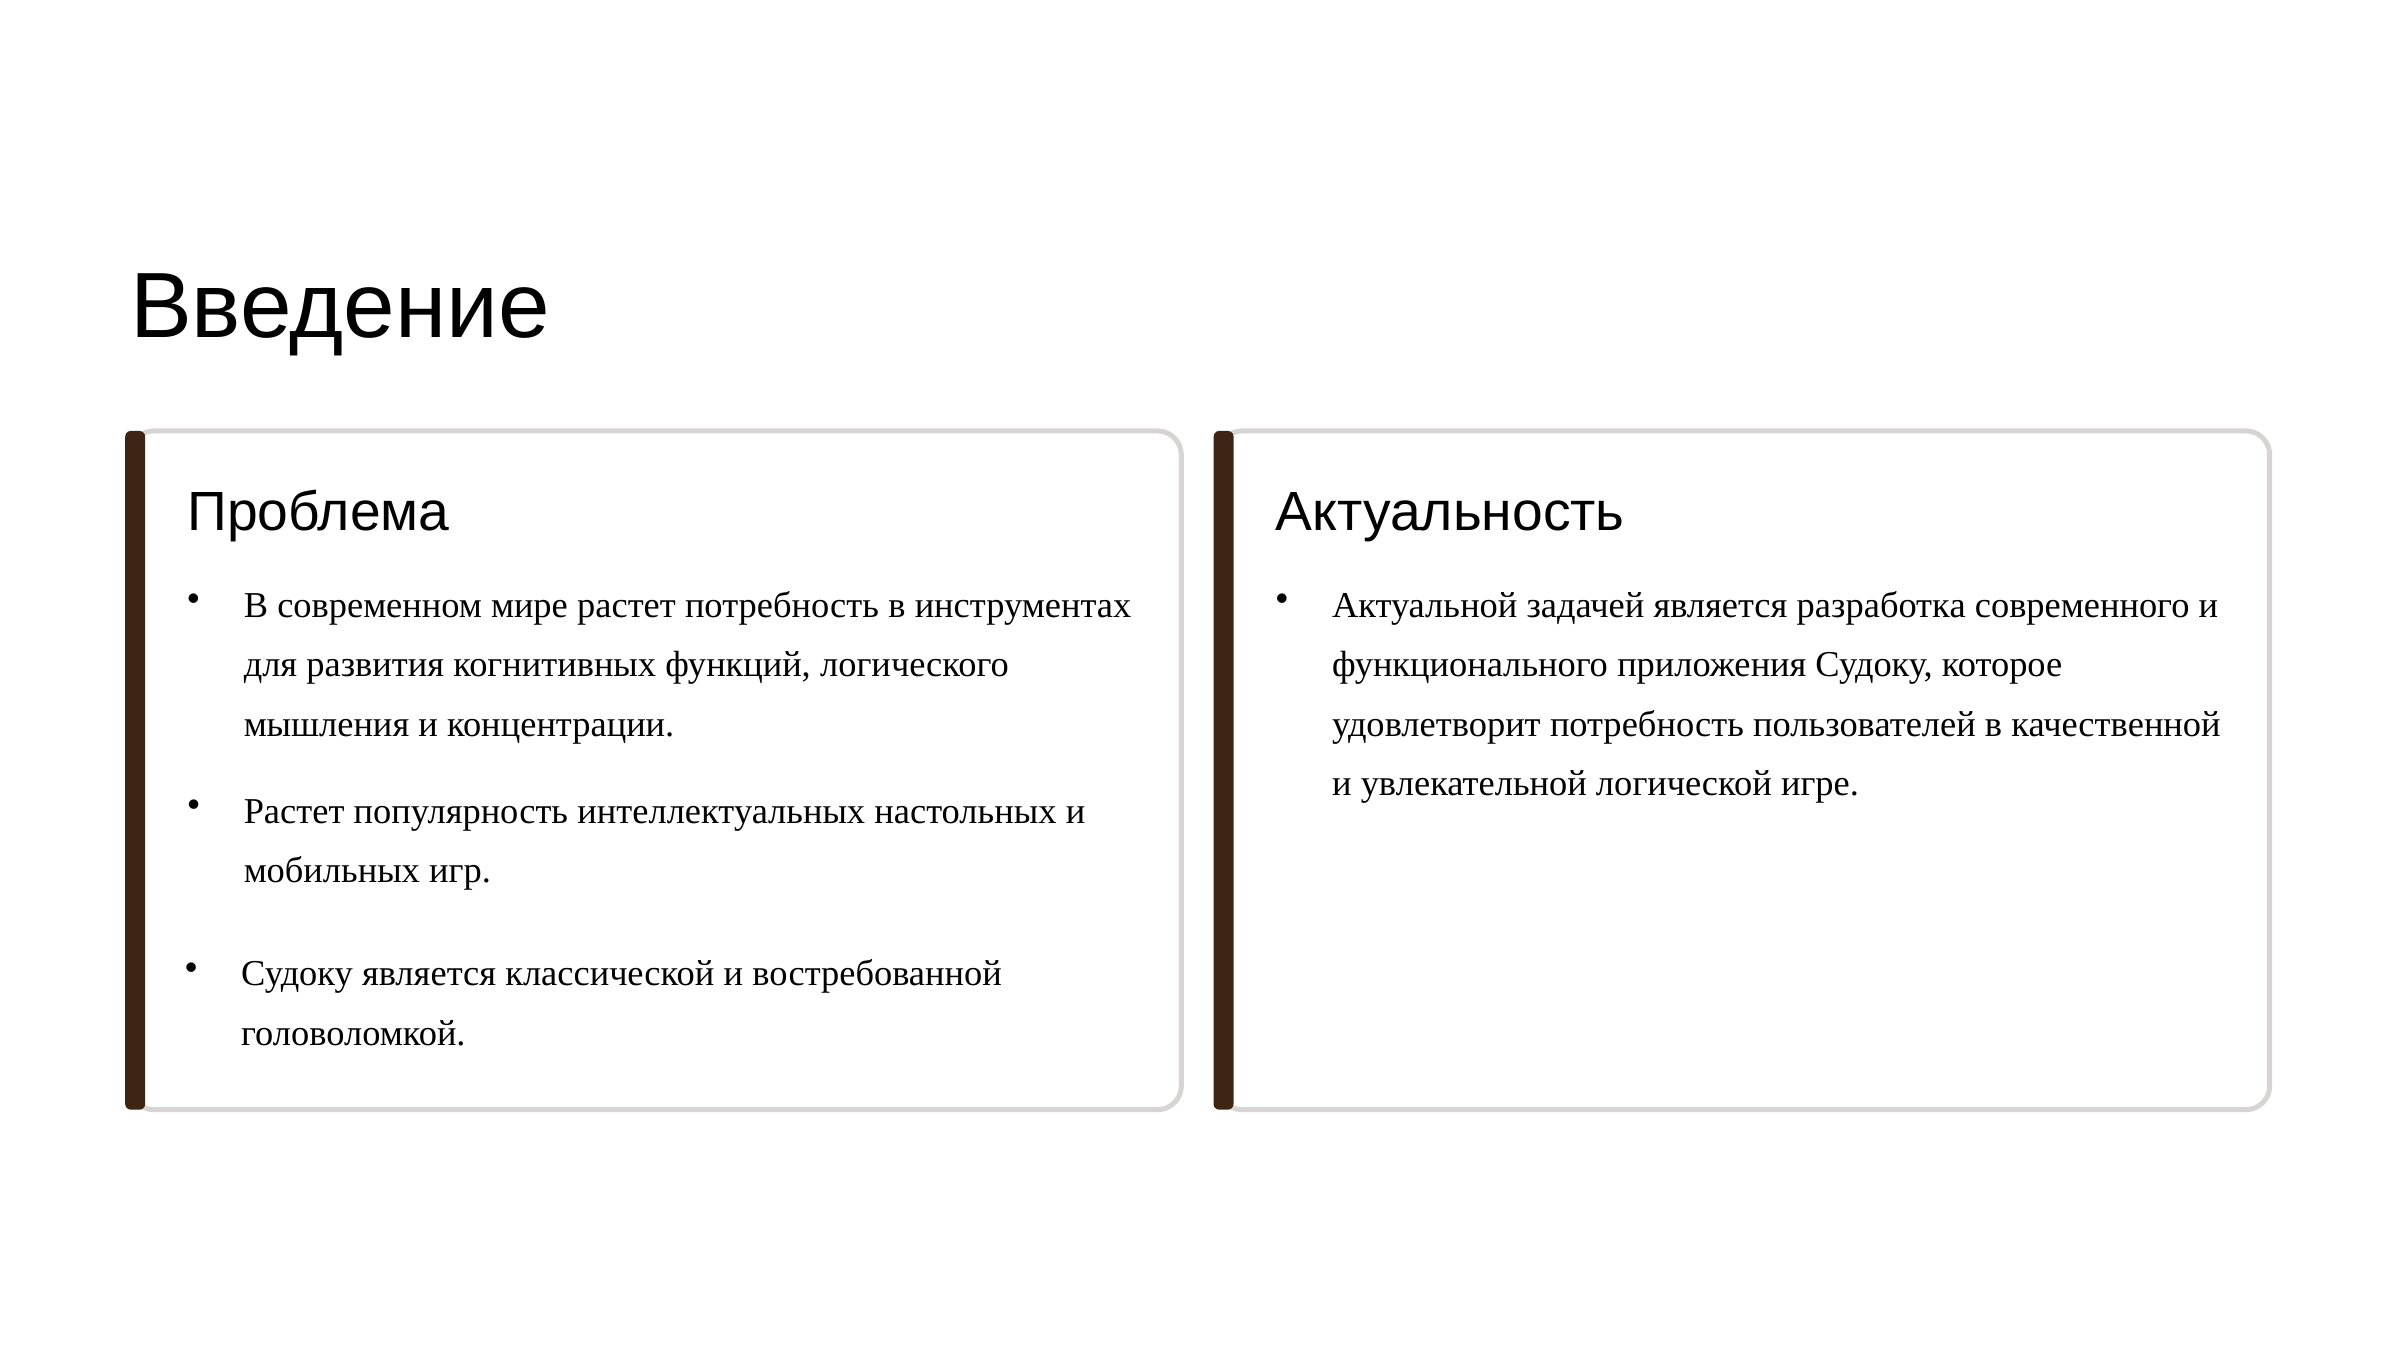

Введение

Проблема
Актуальность
В современном мире растет потребность в инструментах для развития когнитивных функций, логического мышления и концентрации.
Актуальной задачей является разработка современного и функционального приложения Судоку, которое удовлетворит потребность пользователей в качественной и увлекательной логической игре.
Растет популярность интеллектуальных настольных и мобильных игр.
Судоку является классической и востребованной головоломкой.